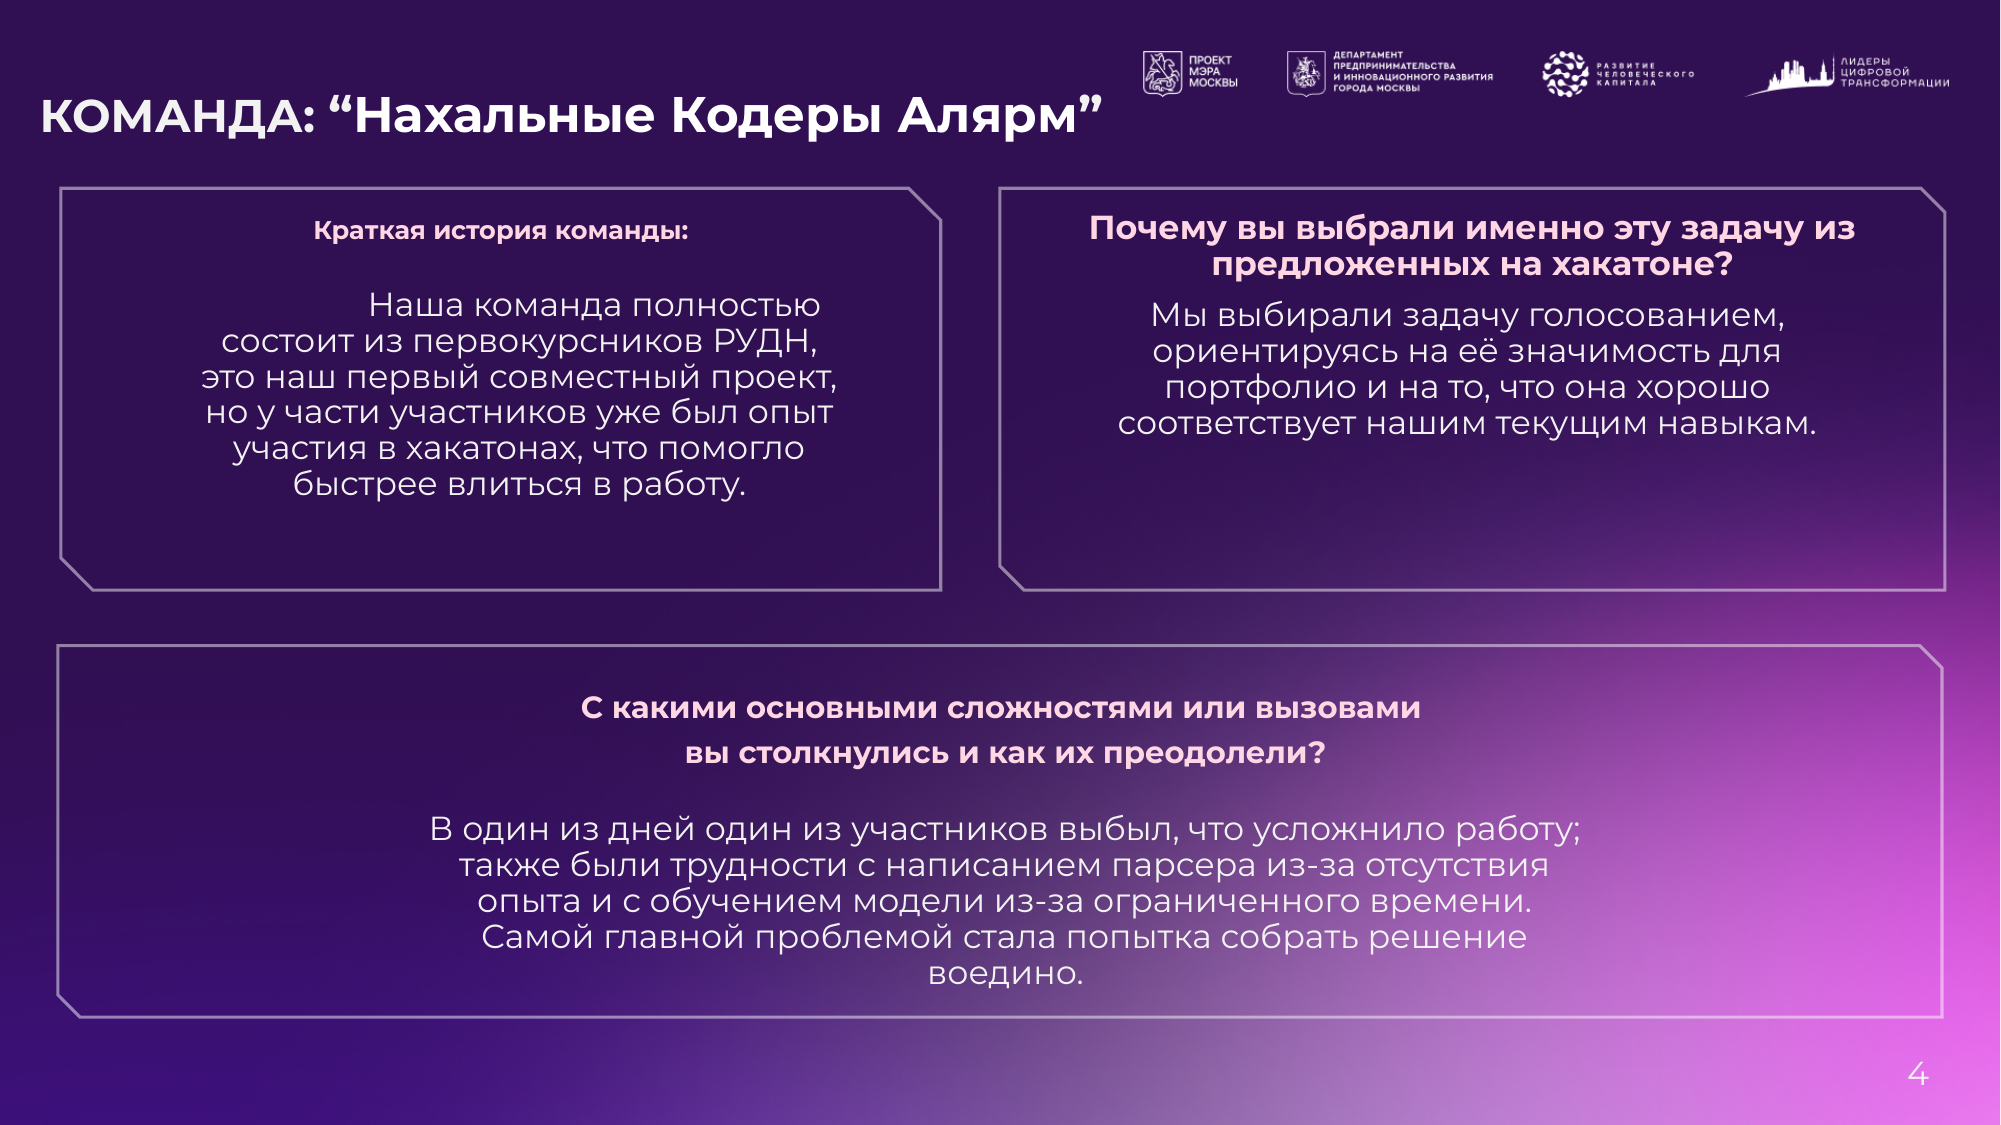

КОМАНДА: “Нахальные Кодеры Алярм”

Почему вы выбрали именно эту задачу из предложенных на хакатоне?
Краткая история команды:
# Наша команда полностью состоит из первокурсников РУДН, это наш первый совместный проект, но у части участников уже был опыт участия в хакатонах, что помогло быстрее влиться в работу.
Мы выбирали задачу голосованием, ориентируясь на её значимость для портфолио и на то, что она хорошо соответствует нашим текущим навыкам.

С какими основными сложностями или вызовами
вы столкнулись и как их преодолели?
В один из дней один из участников выбыл, что усложнило работу; также были трудности с написанием парсера из-за отсутствия опыта и с обучением модели из-за ограниченного времени. Самой главной проблемой стала попытка собрать решение воедино.
4